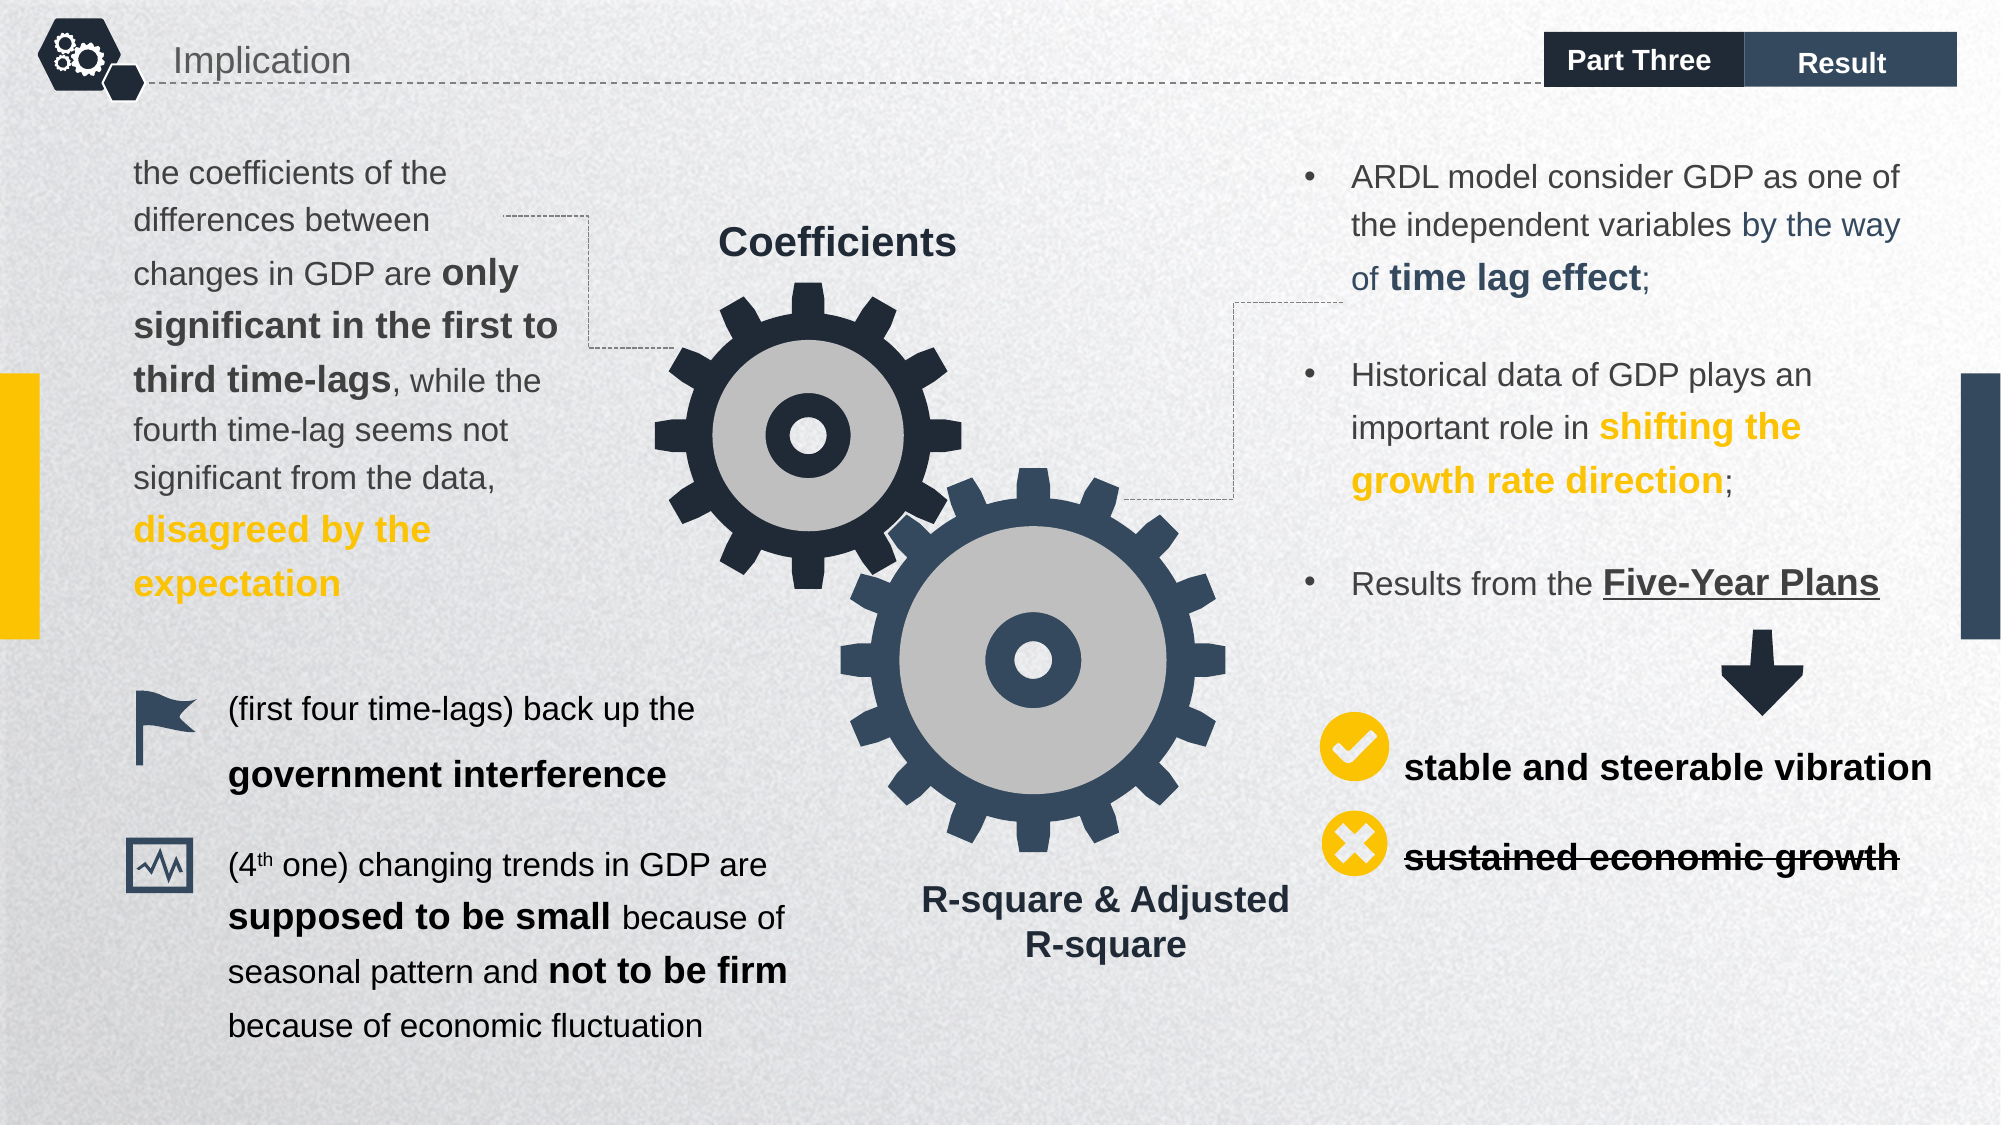

Implication

Part Three
Result

the coefficients of the differences between changes in GDP are only significant in the first to third time-lags, while the fourth time-lag seems not significant from the data, disagreed by the expectation
ARDL model consider GDP as one of the independent variables by the way of time lag effect;

Historical data of GDP plays an important role in shifting the growth rate direction;

Results from the Five-Year Plans
Coefficients

(first four time-lags) back up the
government interference

(4th one) changing trends in GDP are supposed to be small because of seasonal pattern and not to be firm because of economic fluctuation

stable and steerable vibration
sustained economic growth

R-square & Adjusted R-square